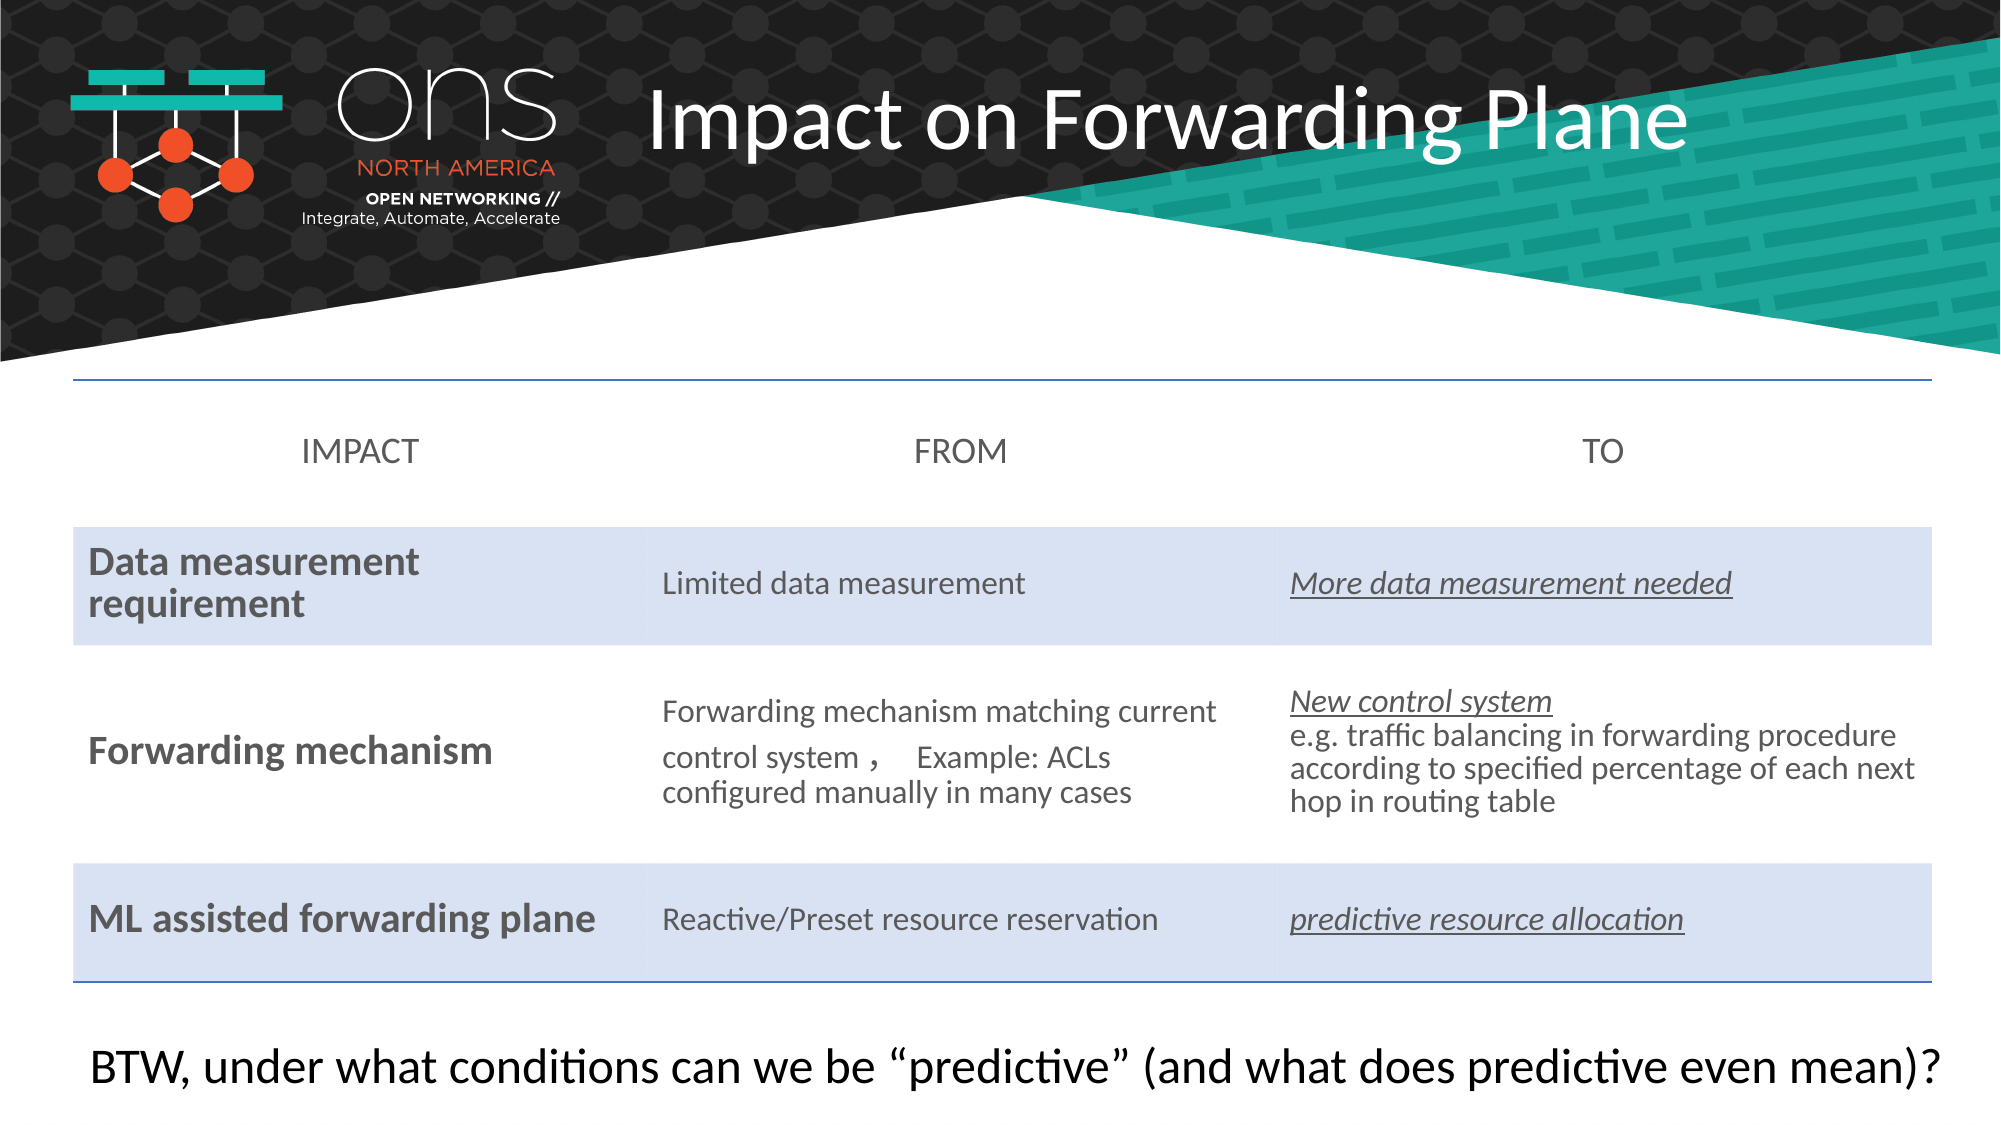

# Impact on Forwarding Plane
| IMPACT | FROM | TO |
| --- | --- | --- |
| Data measurement requirement | Limited data measurement | More data measurement needed |
| Forwarding mechanism | Forwarding mechanism matching current control system， Example: ACLs configured manually in many cases | New control system e.g. traffic balancing in forwarding procedure according to specified percentage of each next hop in routing table |
| ML assisted forwarding plane | Reactive/Preset resource reservation | predictive resource allocation |
BTW, under what conditions can we be “predictive” (and what does predictive even mean)?